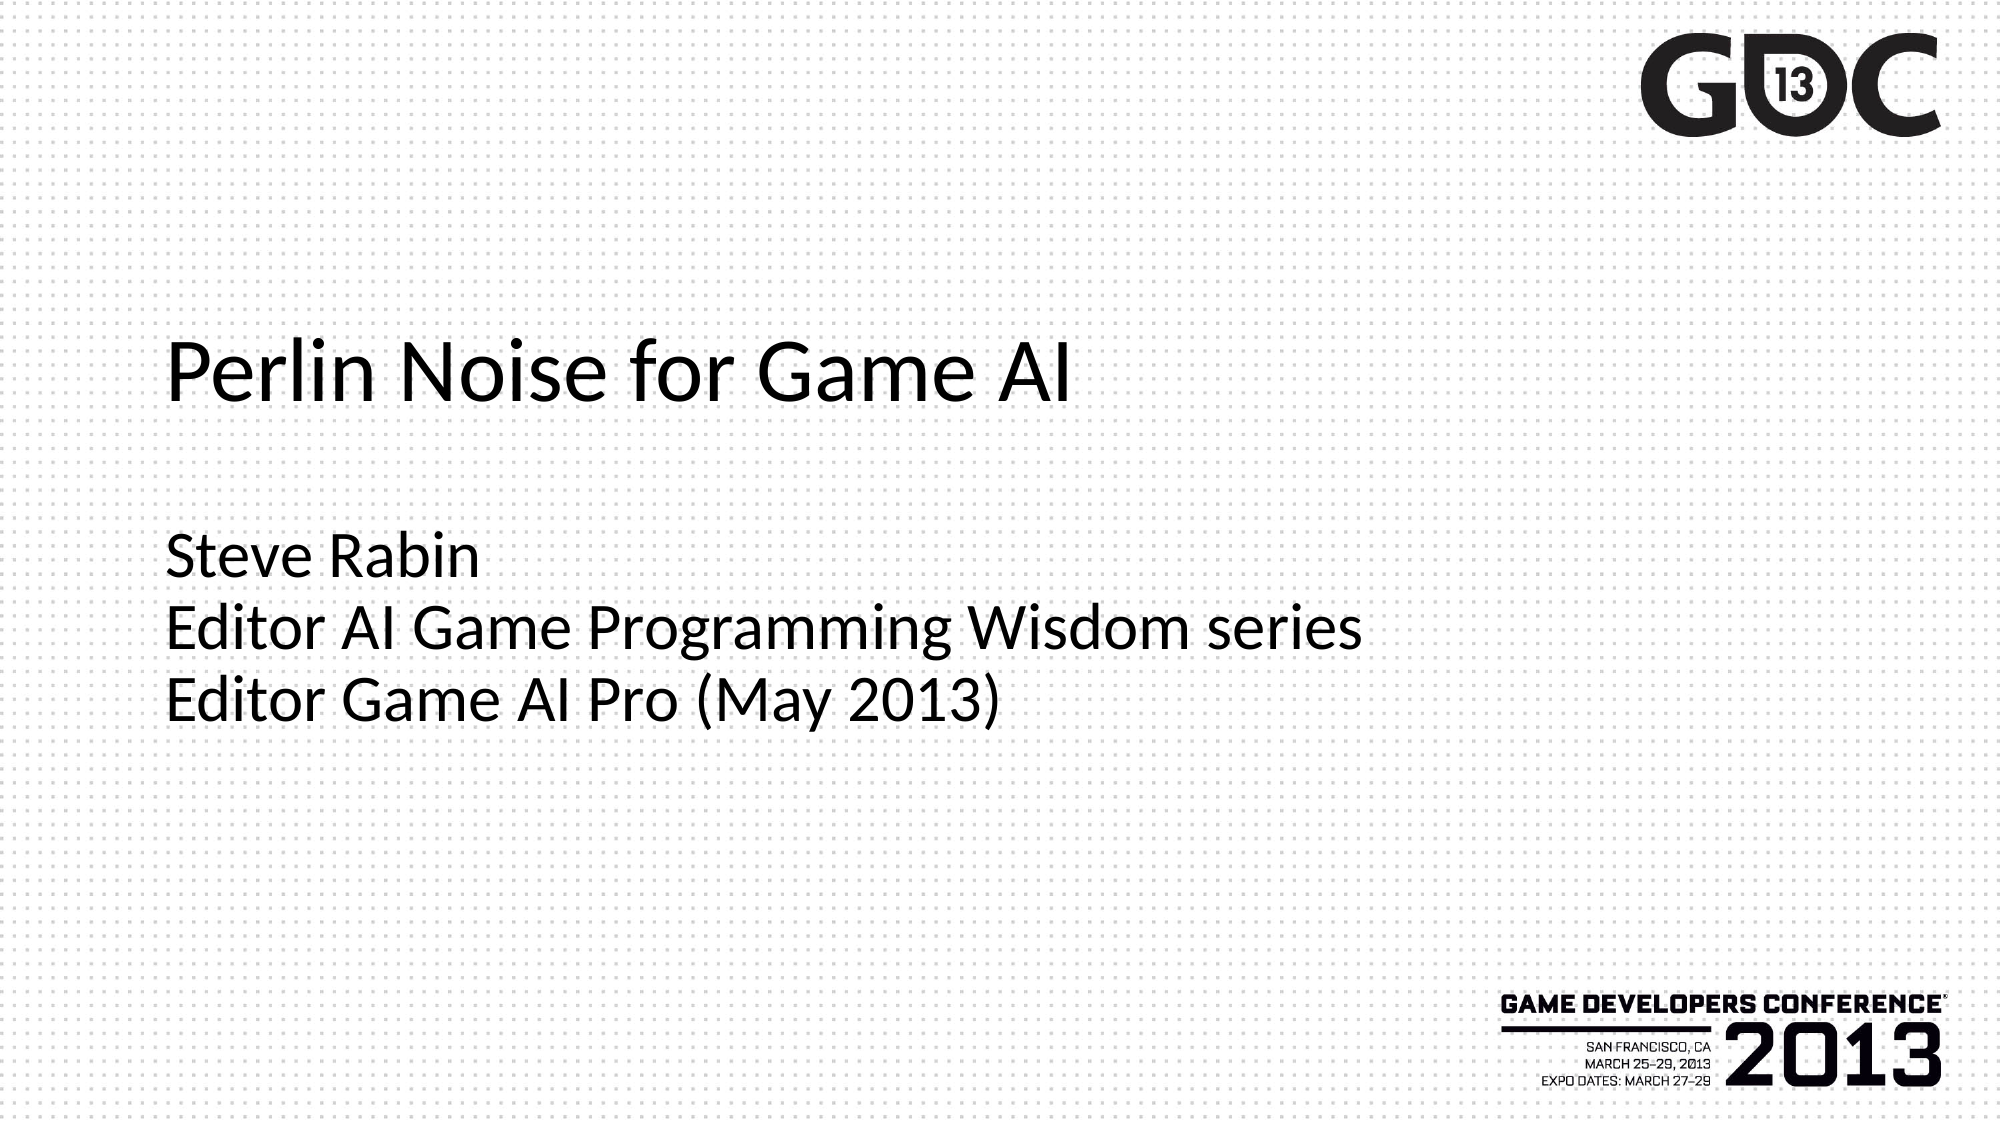

Perlin Noise for Game AI
Steve Rabin
Editor AI Game Programming Wisdom series
Editor Game AI Pro (May 2013)